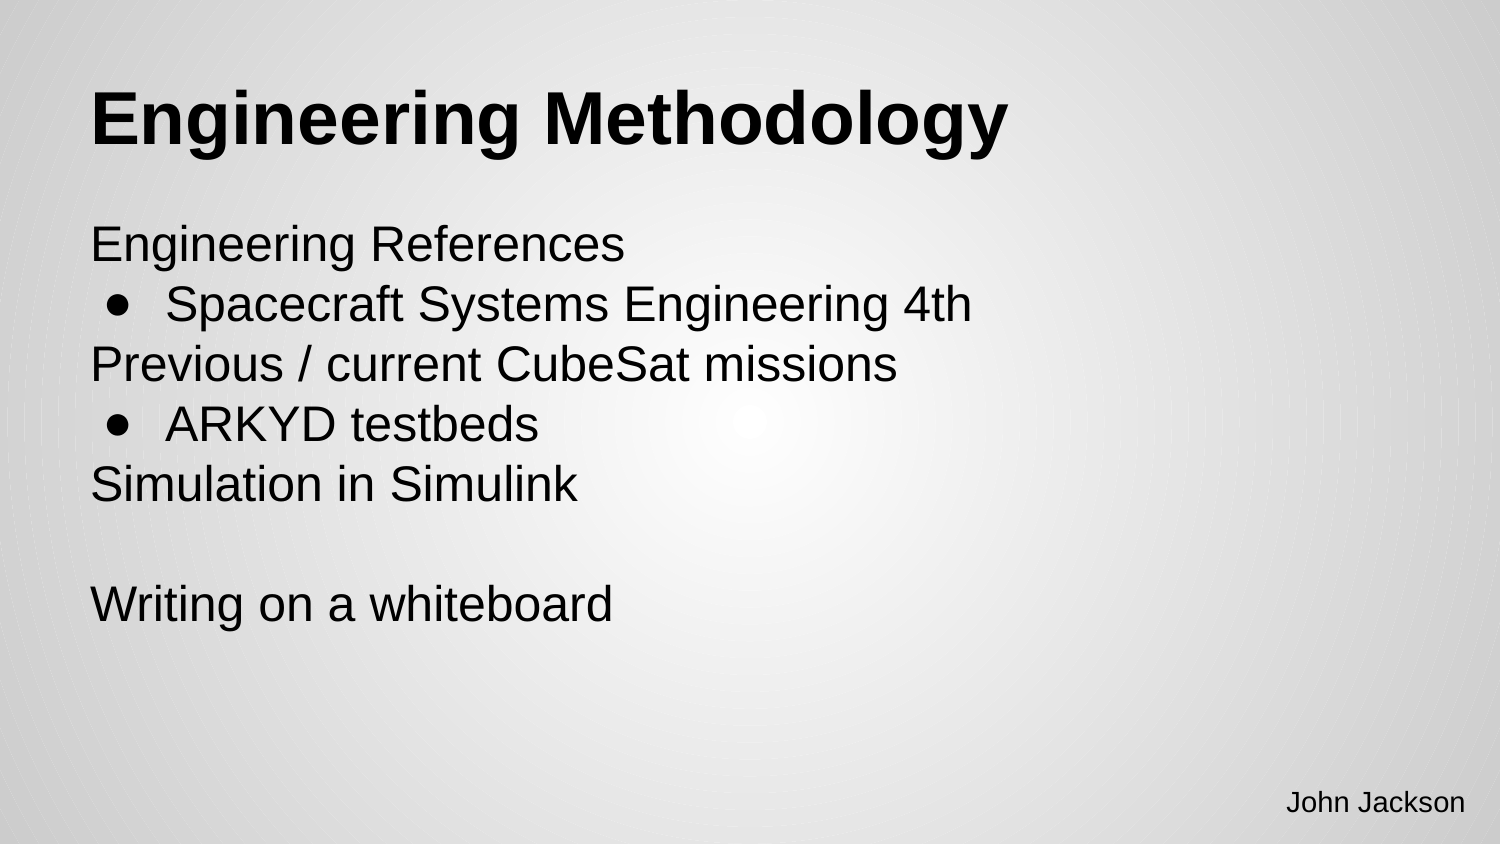

# Engineering Methodology
Engineering References
Spacecraft Systems Engineering 4th
Previous / current CubeSat missions
ARKYD testbeds
Simulation in Simulink

Writing on a whiteboard

John Jackson